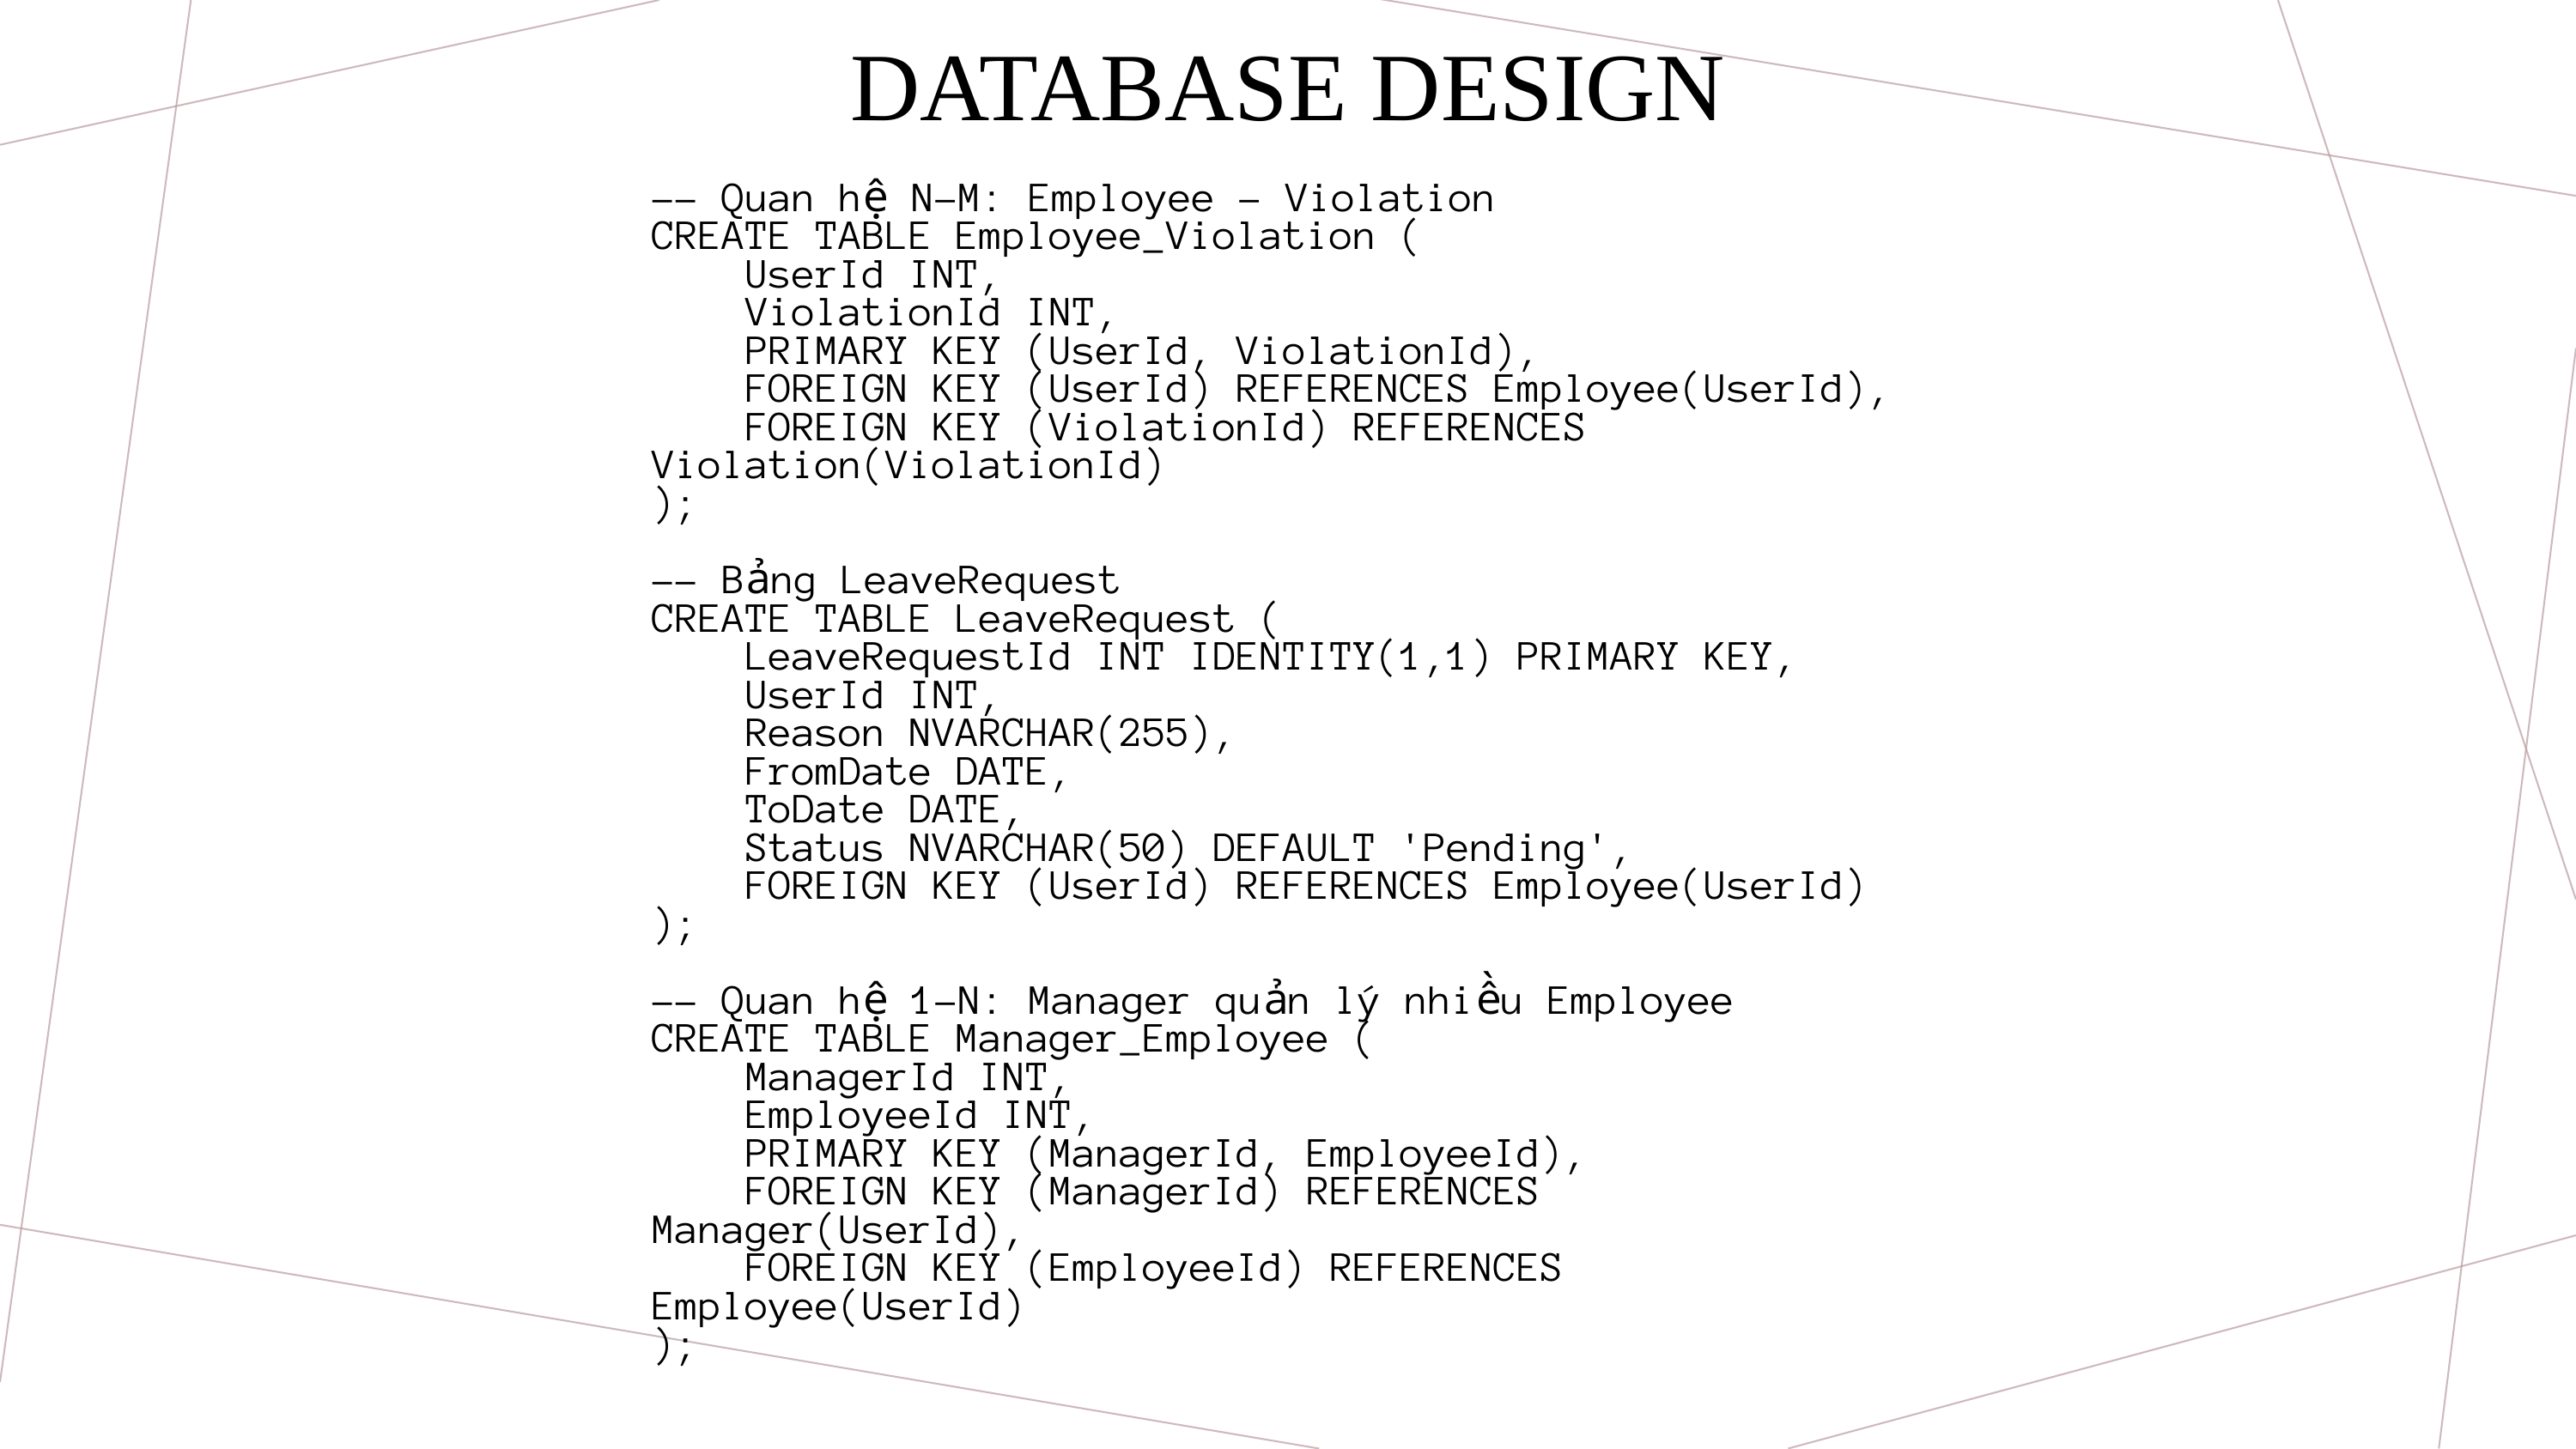

DATABASE DESIGN
-- Quan hệ N-M: Employee - Violation
CREATE TABLE Employee_Violation (
    UserId INT,
    ViolationId INT,
    PRIMARY KEY (UserId, ViolationId),
    FOREIGN KEY (UserId) REFERENCES Employee(UserId),
    FOREIGN KEY (ViolationId) REFERENCES Violation(ViolationId)
);
-- Bảng LeaveRequest
CREATE TABLE LeaveRequest (
    LeaveRequestId INT IDENTITY(1,1) PRIMARY KEY,
    UserId INT,
    Reason NVARCHAR(255),
    FromDate DATE,
    ToDate DATE,
    Status NVARCHAR(50) DEFAULT 'Pending',
    FOREIGN KEY (UserId) REFERENCES Employee(UserId)
);
-- Quan hệ 1-N: Manager quản lý nhiều Employee
CREATE TABLE Manager_Employee (
    ManagerId INT,
    EmployeeId INT,
    PRIMARY KEY (ManagerId, EmployeeId),
    FOREIGN KEY (ManagerId) REFERENCES Manager(UserId),
    FOREIGN KEY (EmployeeId) REFERENCES Employee(UserId)
);